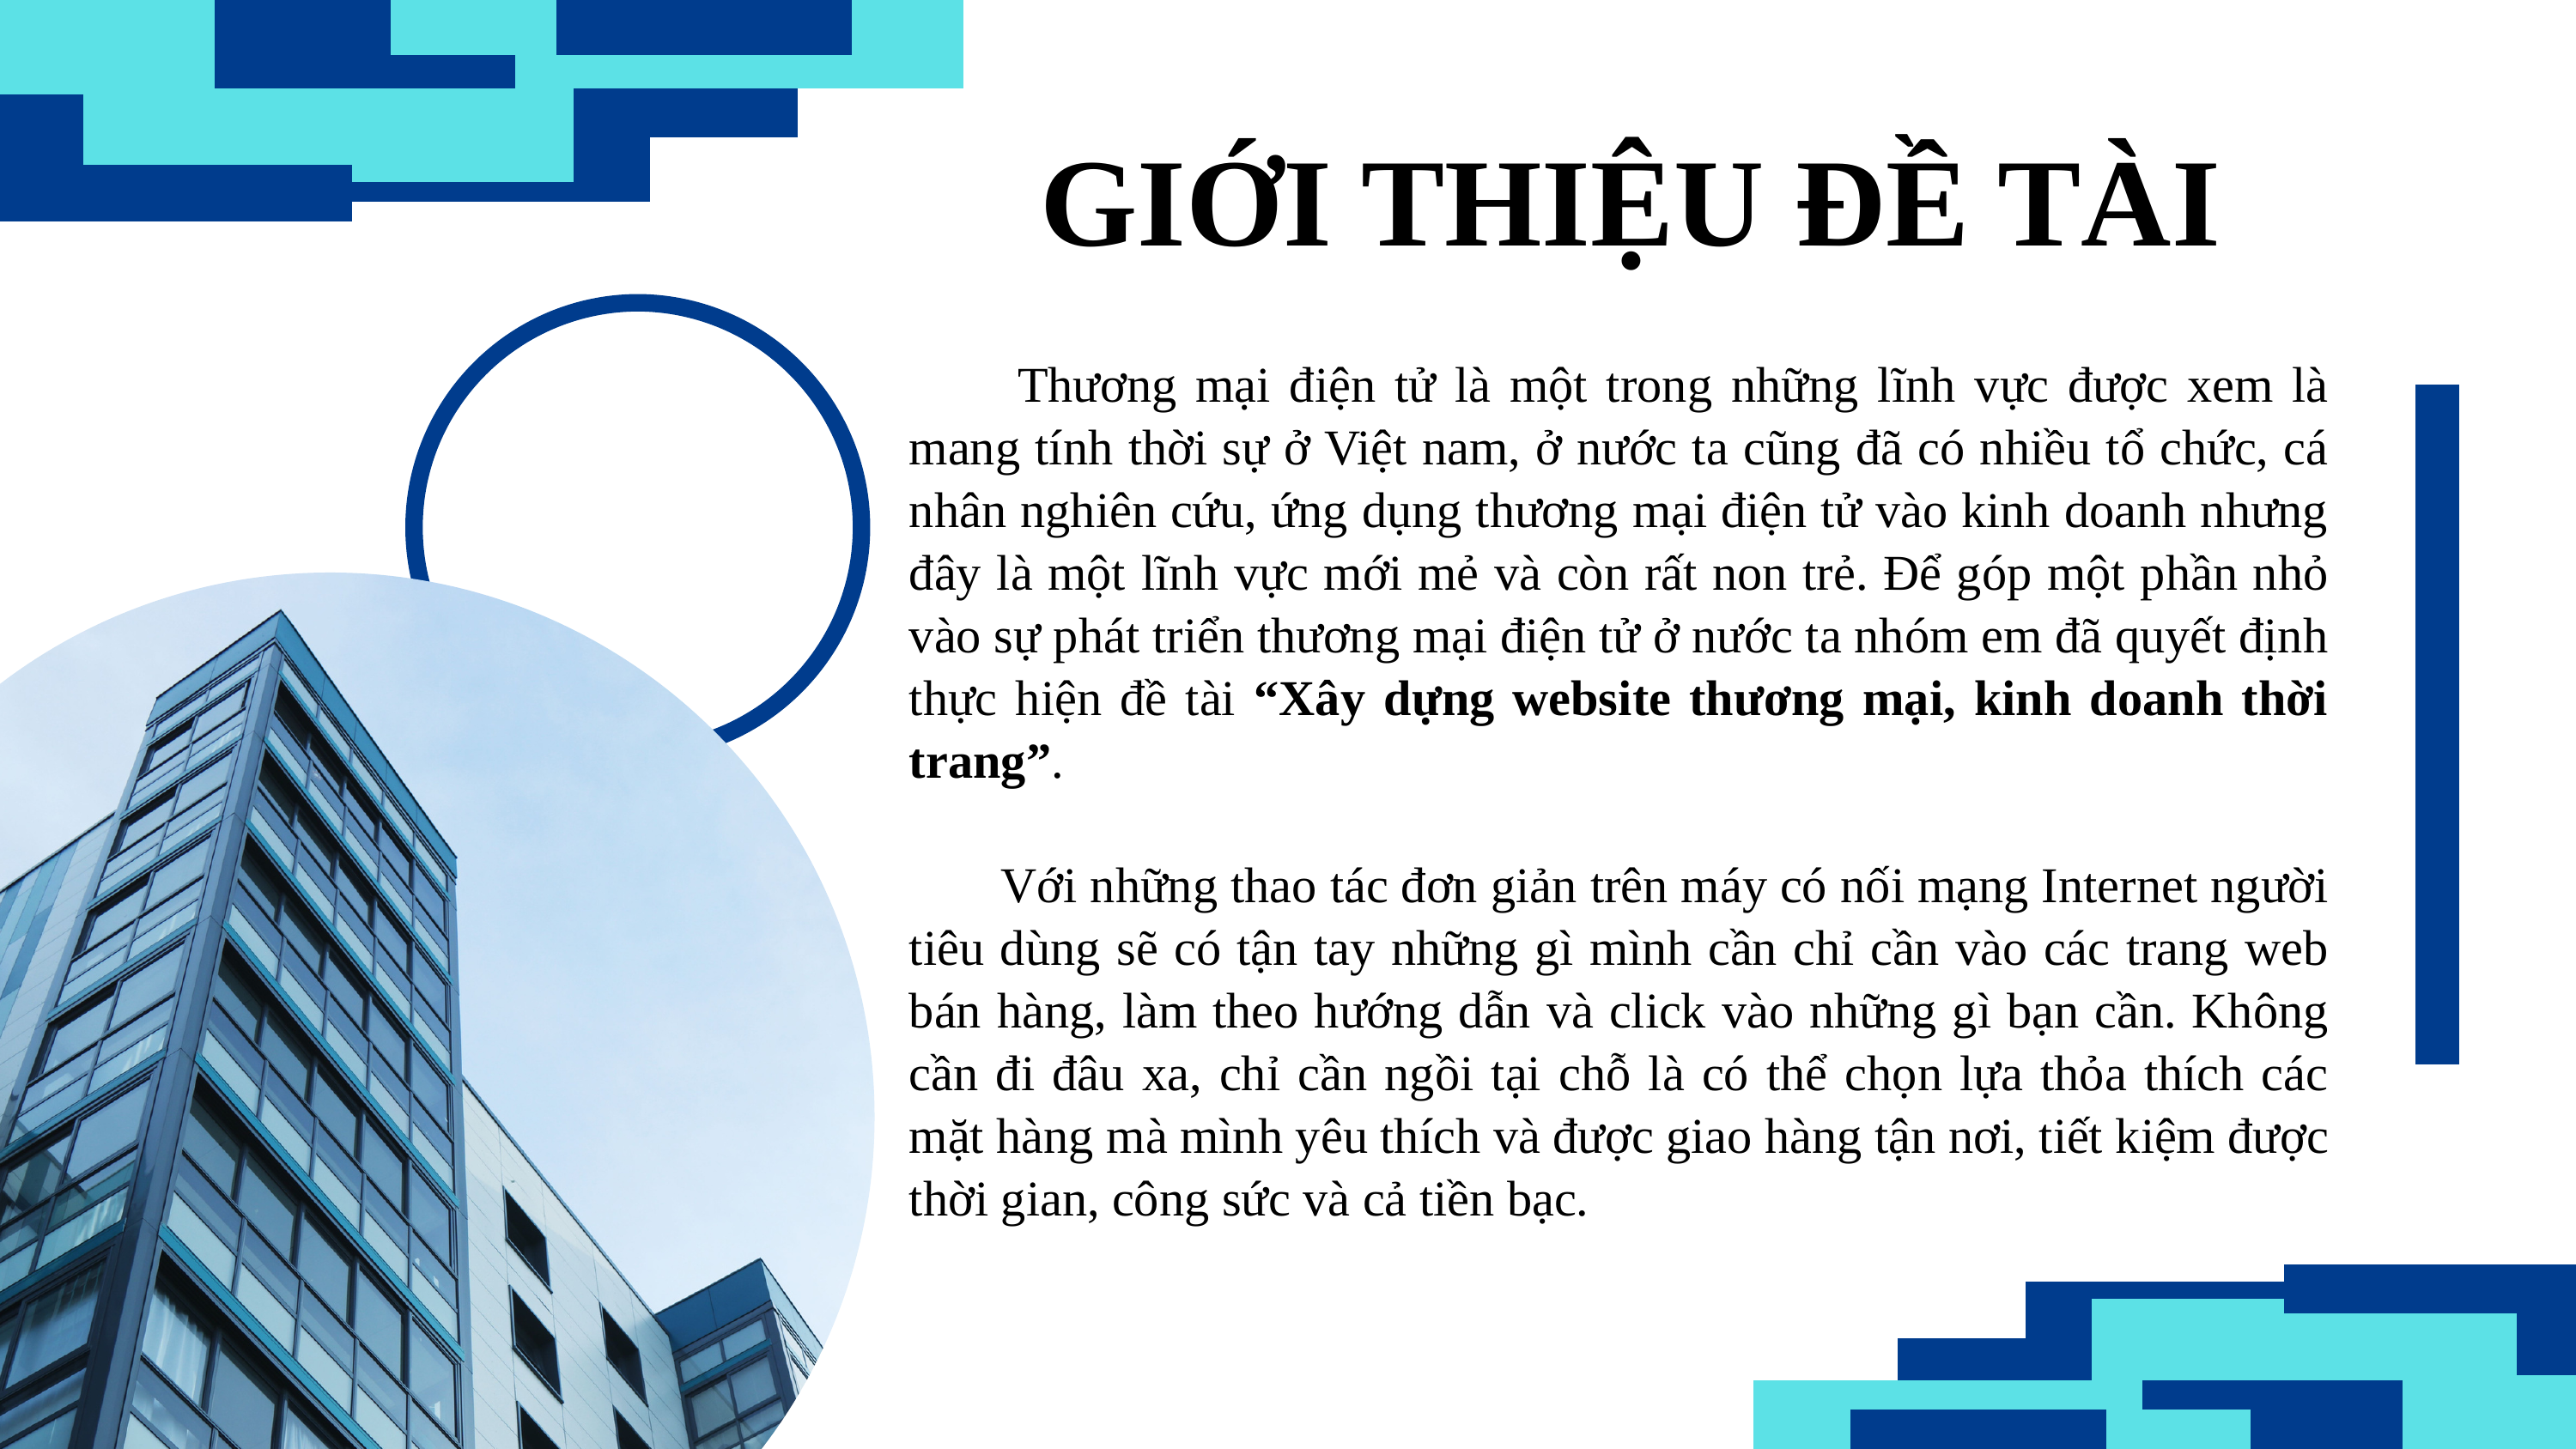

GIỚI THIỆU ĐỀ TÀI

      Thương mại điện tử là một trong những lĩnh vực được xem là mang tính thời sự ở Việt nam, ở nước ta cũng đã có nhiều tổ chức, cá nhân nghiên cứu, ứng dụng thương mại điện tử vào kinh doanh nhưng đây là một lĩnh vực mới mẻ và còn rất non trẻ. Để góp một phần nhỏ vào sự phát triển thương mại điện tử ở nước ta nhóm em đã quyết định thực hiện đề tài “Xây dựng website thương mại, kinh doanh thời trang”.

       Với những thao tác đơn giản trên máy có nối mạng Internet người tiêu dùng sẽ có tận tay những gì mình cần chỉ cần vào các trang web bán hàng, làm theo hướng dẫn và click vào những gì bạn cần. Không cần đi đâu xa, chỉ cần ngồi tại chỗ là có thể chọn lựa thỏa thích các mặt hàng mà mình yêu thích và được giao hàng tận nơi, tiết kiệm được thời gian, công sức và cả tiền bạc.